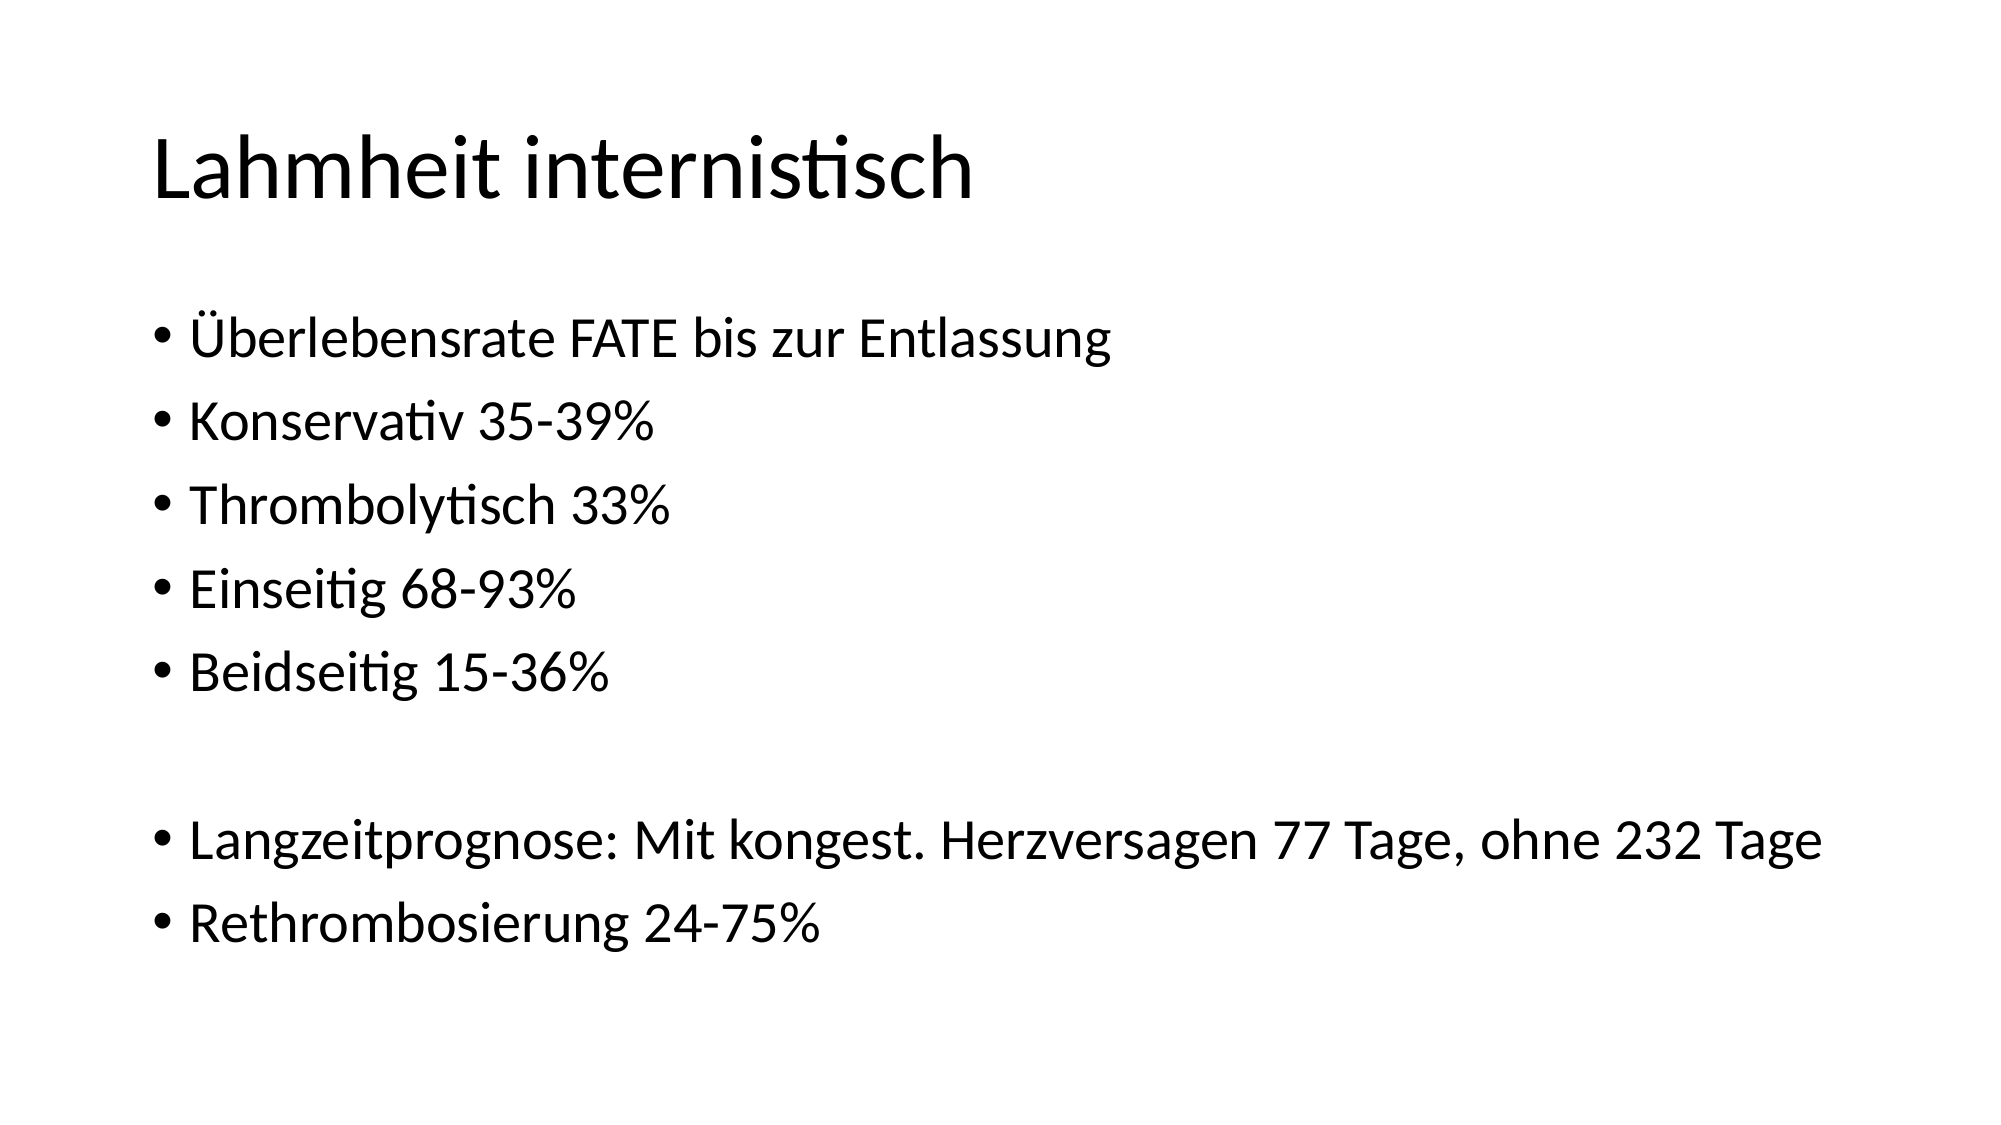

# Lahmheit internistisch
Überlebensrate FATE bis zur Entlassung
Konservativ 35-39%
Thrombolytisch 33%
Einseitig 68-93%
Beidseitig 15-36%

Langzeitprognose: Mit kongest. Herzversagen 77 Tage, ohne 232 Tage
Rethrombosierung 24-75%